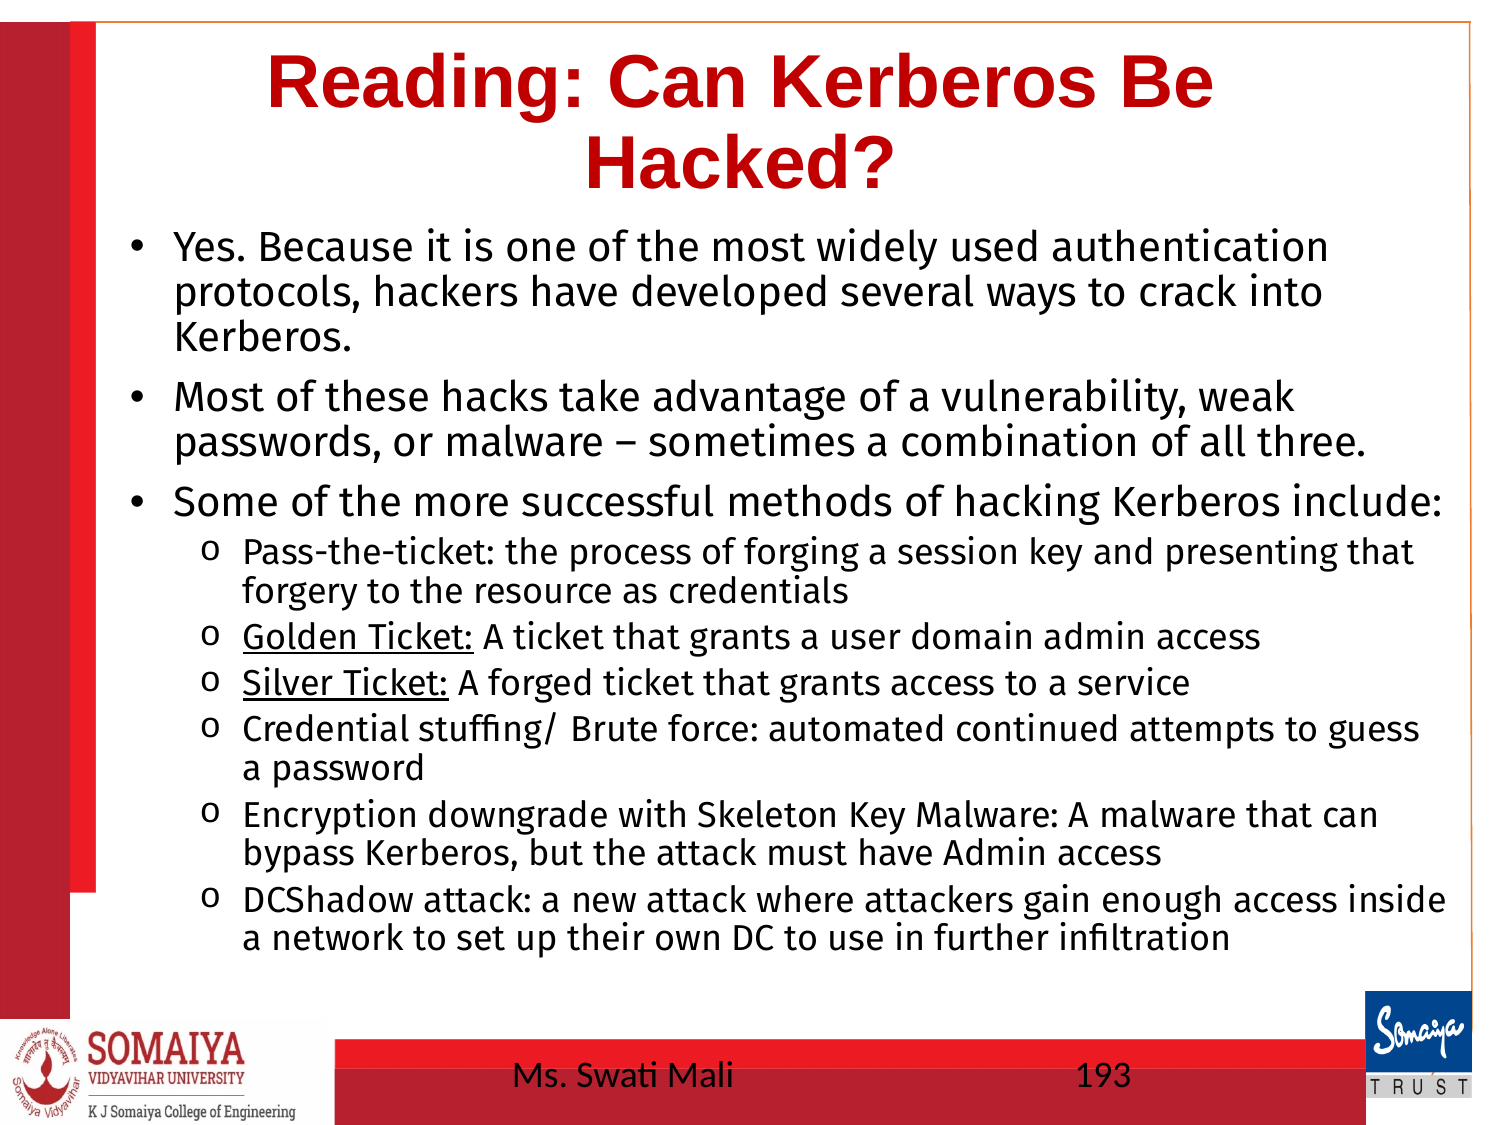

# Reading: Can Kerberos Be Hacked?
Yes. Because it is one of the most widely used authentication protocols, hackers have developed several ways to crack into Kerberos.
Most of these hacks take advantage of a vulnerability, weak passwords, or malware – sometimes a combination of all three.
Some of the more successful methods of hacking Kerberos include:
Pass-the-ticket: the process of forging a session key and presenting that forgery to the resource as credentials
Golden Ticket: A ticket that grants a user domain admin access
Silver Ticket: A forged ticket that grants access to a service
Credential stuffing/ Brute force: automated continued attempts to guess a password
Encryption downgrade with Skeleton Key Malware: A malware that can bypass Kerberos, but the attack must have Admin access
DCShadow attack: a new attack where attackers gain enough access inside a network to set up their own DC to use in further infiltration

Ms. Swati Mali
193